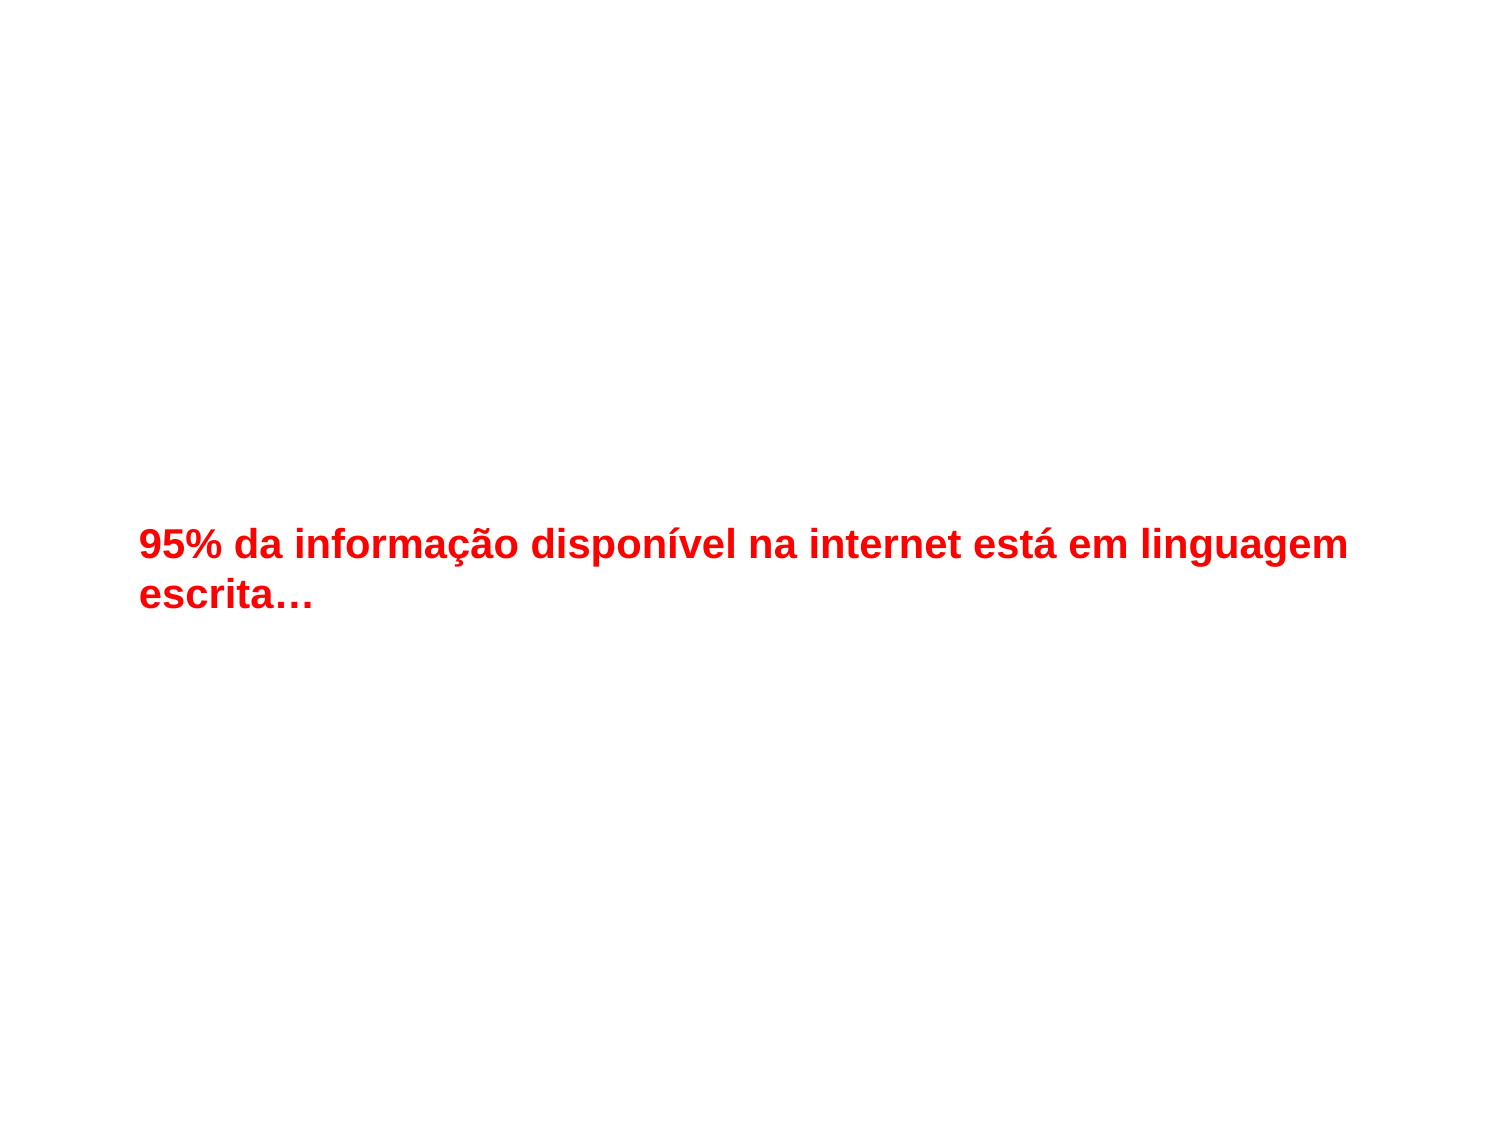

95% da informação disponível na internet está em linguagem escrita…